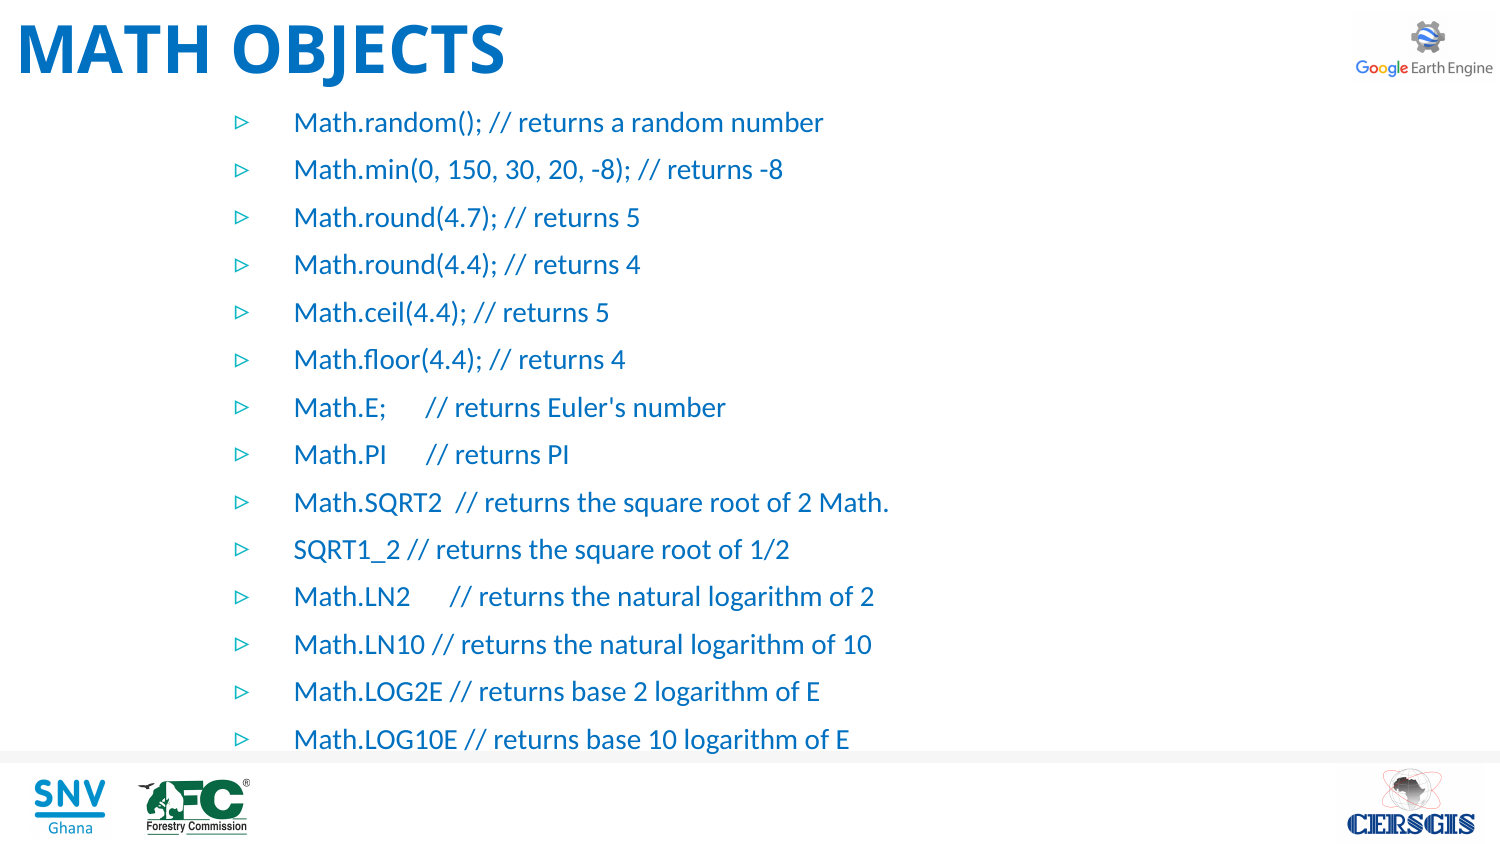

# MATH OBJECTS
Math.random(); // returns a random number
Math.min(0, 150, 30, 20, -8); // returns -8
Math.round(4.7); // returns 5
Math.round(4.4); // returns 4
Math.ceil(4.4); // returns 5
Math.floor(4.4); // returns 4
Math.E;      // returns Euler's number
Math.PI      // returns PI
Math.SQRT2  // returns the square root of 2 Math.
SQRT1_2 // returns the square root of 1/2
Math.LN2      // returns the natural logarithm of 2
Math.LN10 // returns the natural logarithm of 10
Math.LOG2E // returns base 2 logarithm of E
Math.LOG10E // returns base 10 logarithm of E